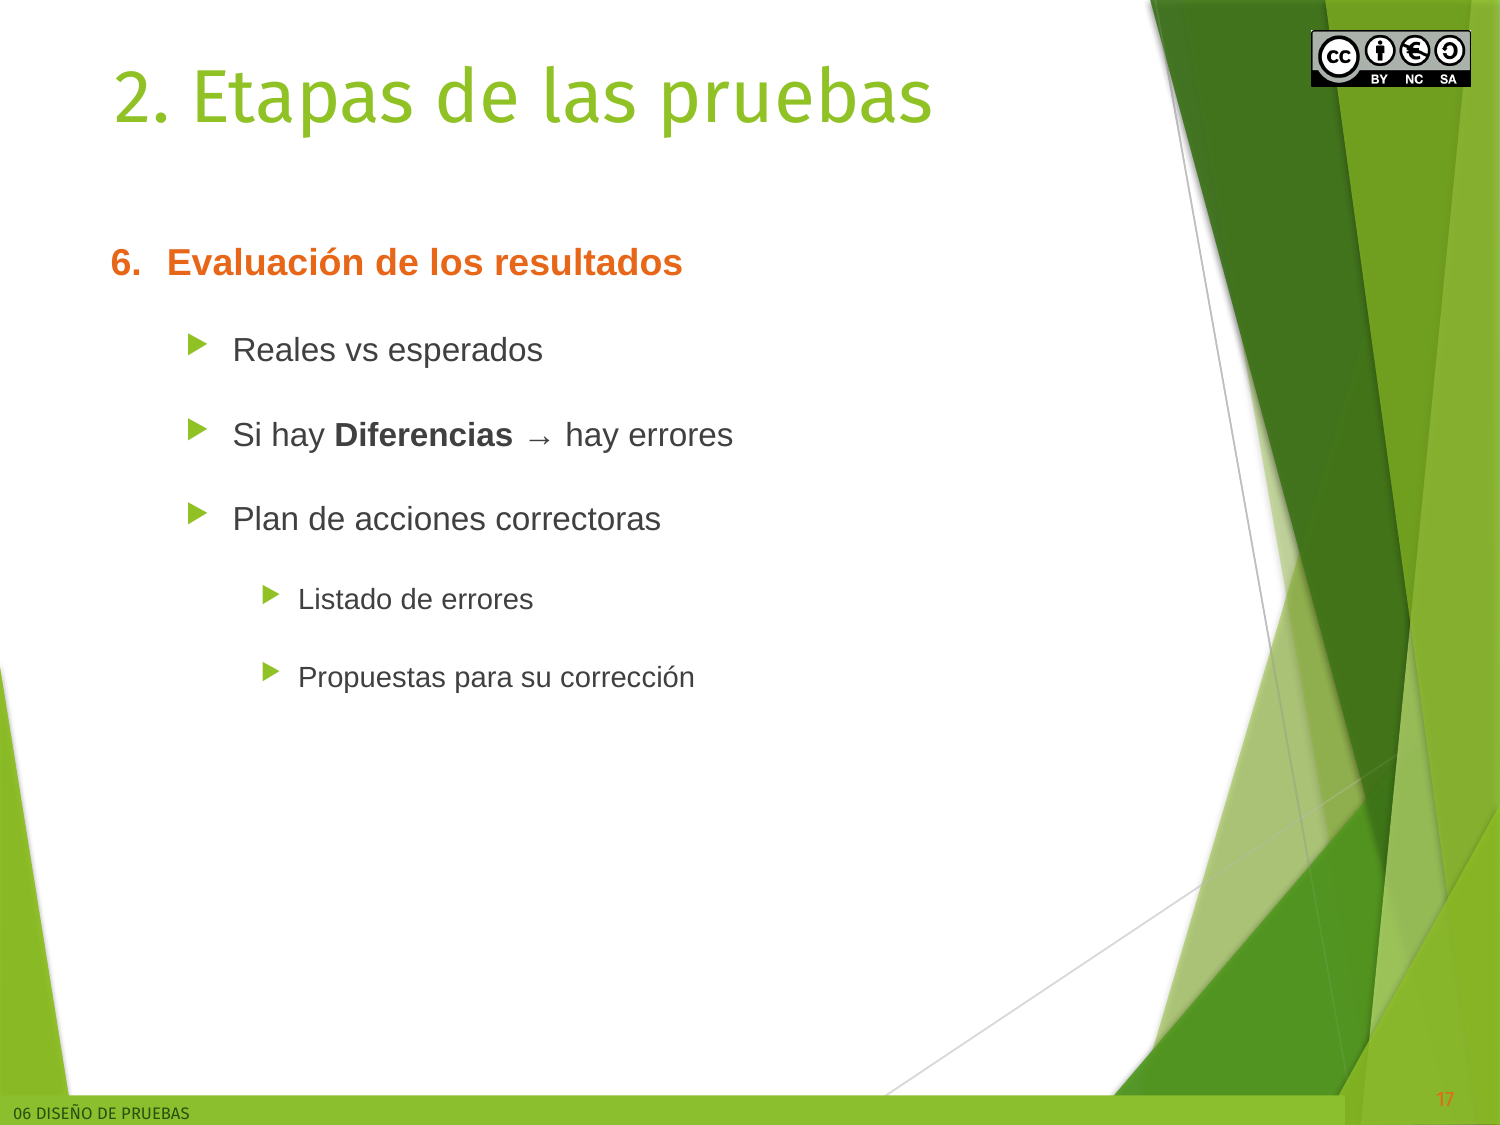

# 2. Etapas de las pruebas
Evaluación de los resultados
Reales vs esperados
Si hay Diferencias → hay errores
Plan de acciones correctoras
Listado de errores
Propuestas para su corrección